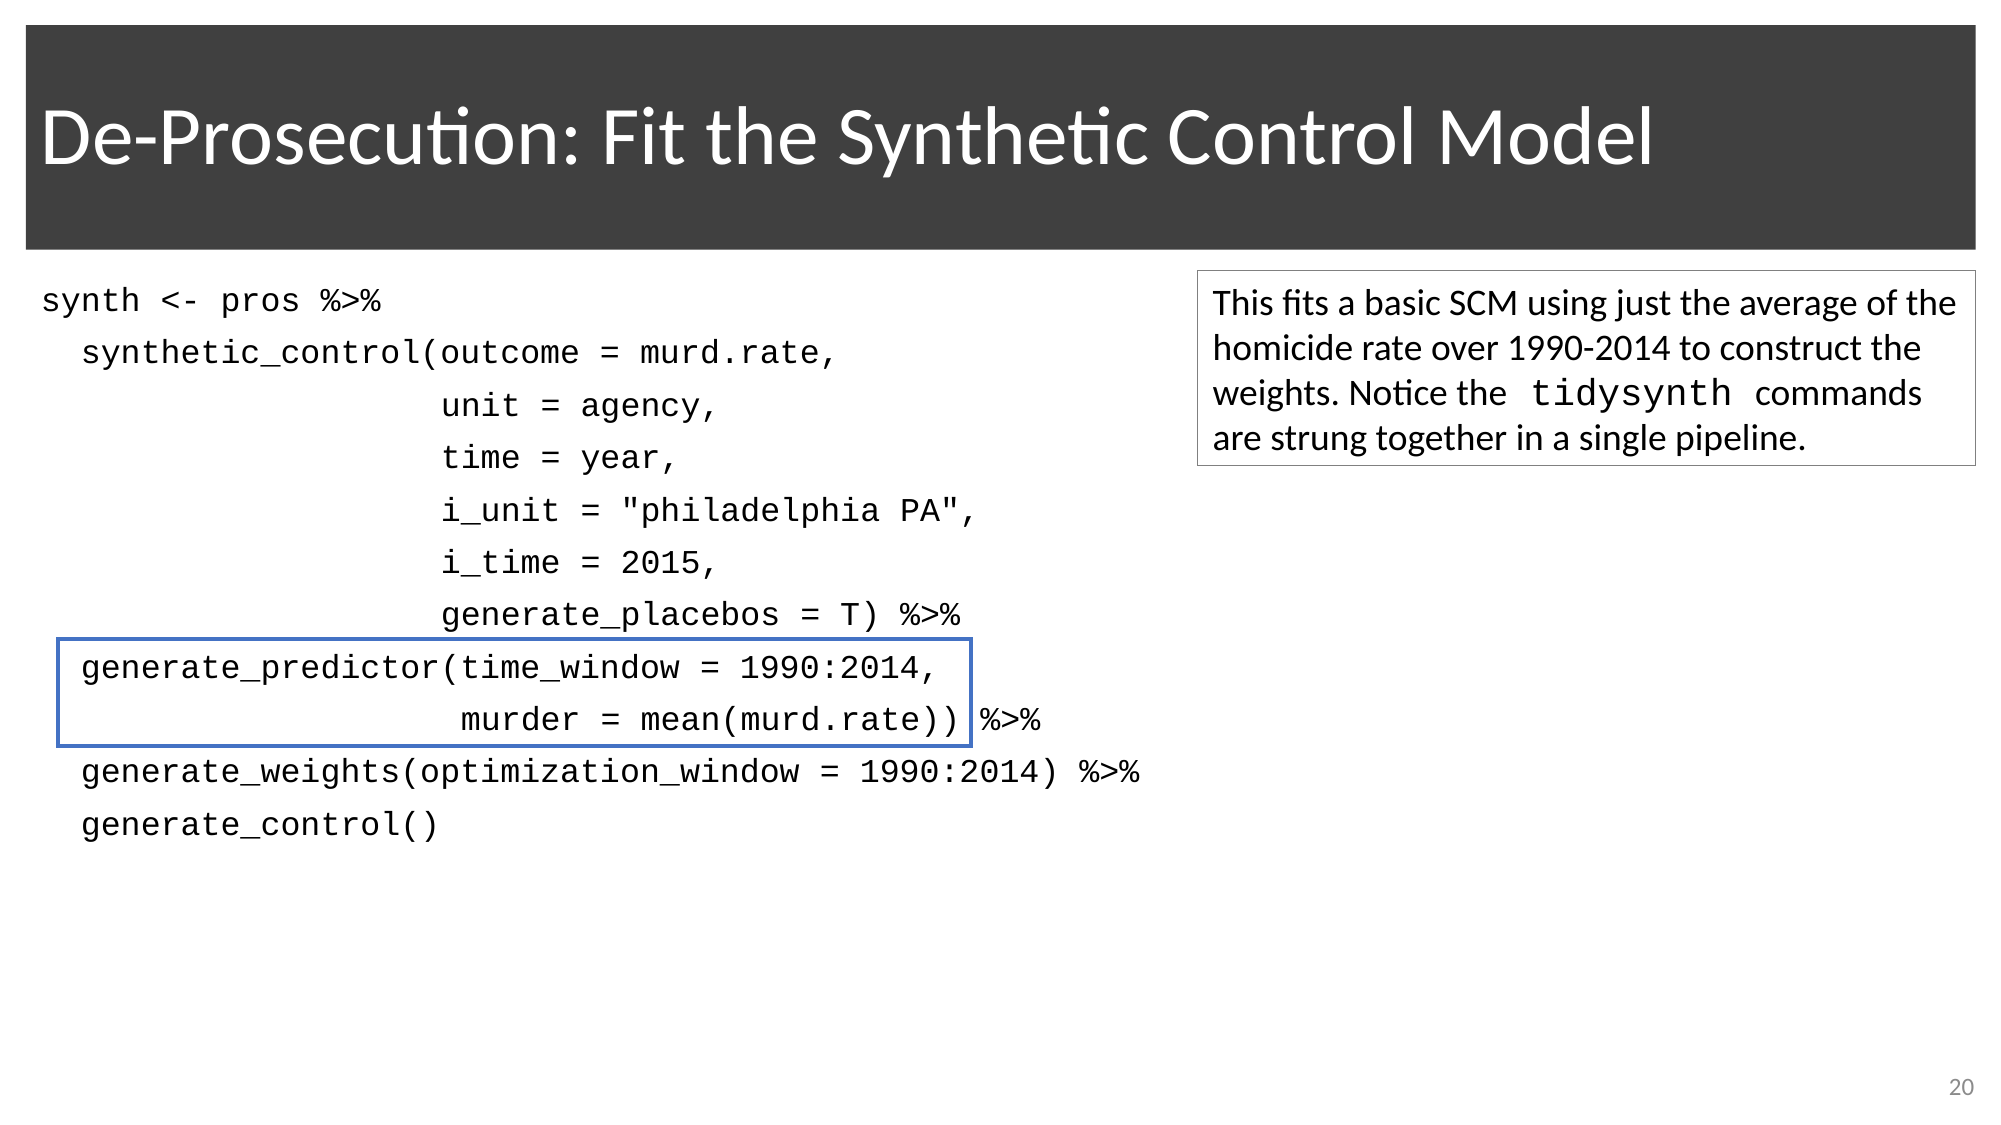

# De-Prosecution: Fit the Synthetic Control Model
synth <- pros %>%
  synthetic_control(outcome = murd.rate,
                    unit = agency,
                    time = year,
                    i_unit = "philadelphia PA",
                    i_time = 2015,
                    generate_placebos = T) %>%
  generate_predictor(time_window = 1990:2014,
                     murder = mean(murd.rate)) %>%
  generate_weights(optimization_window = 1990:2014) %>%
  generate_control()

This fits a basic SCM using just the average of the homicide rate over 1990-2014 to construct the weights. Notice the tidysynth commands are strung together in a single pipeline.

20